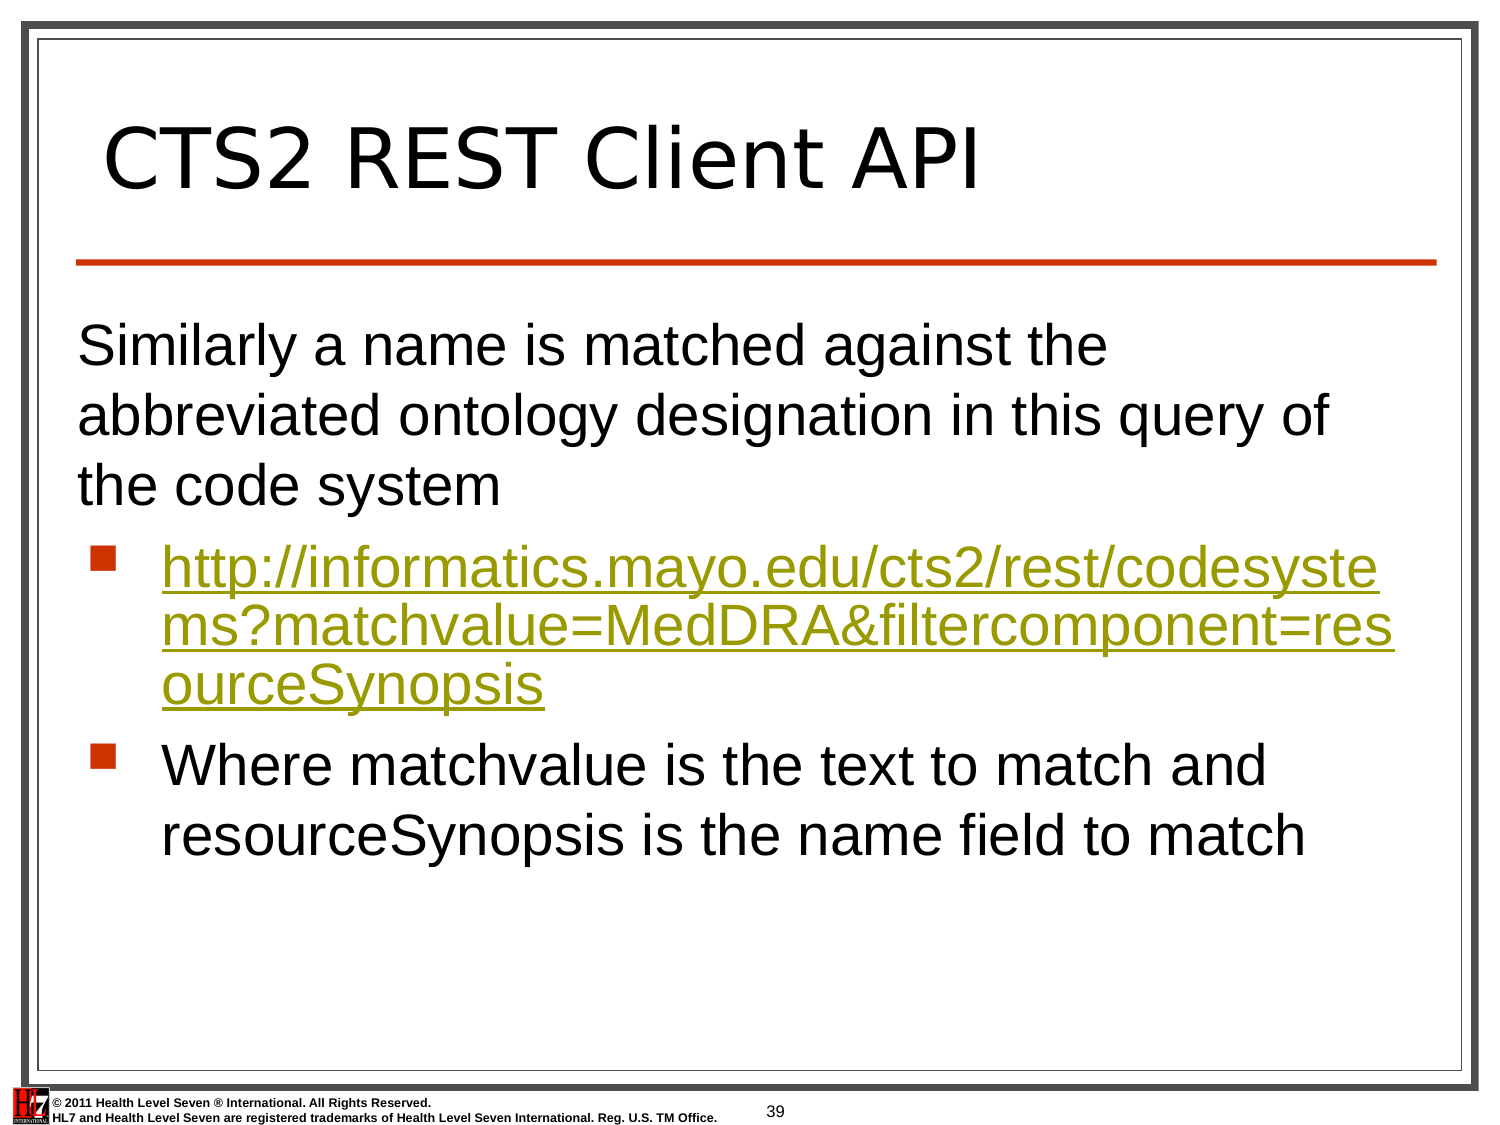

# CTS2 REST Client API
Similarly a name is matched against the abbreviated ontology designation in this query of the code system
http://informatics.mayo.edu/cts2/rest/codesystems?matchvalue=MedDRA&filtercomponent=resourceSynopsis
Where matchvalue is the text to match and resourceSynopsis is the name field to match
39